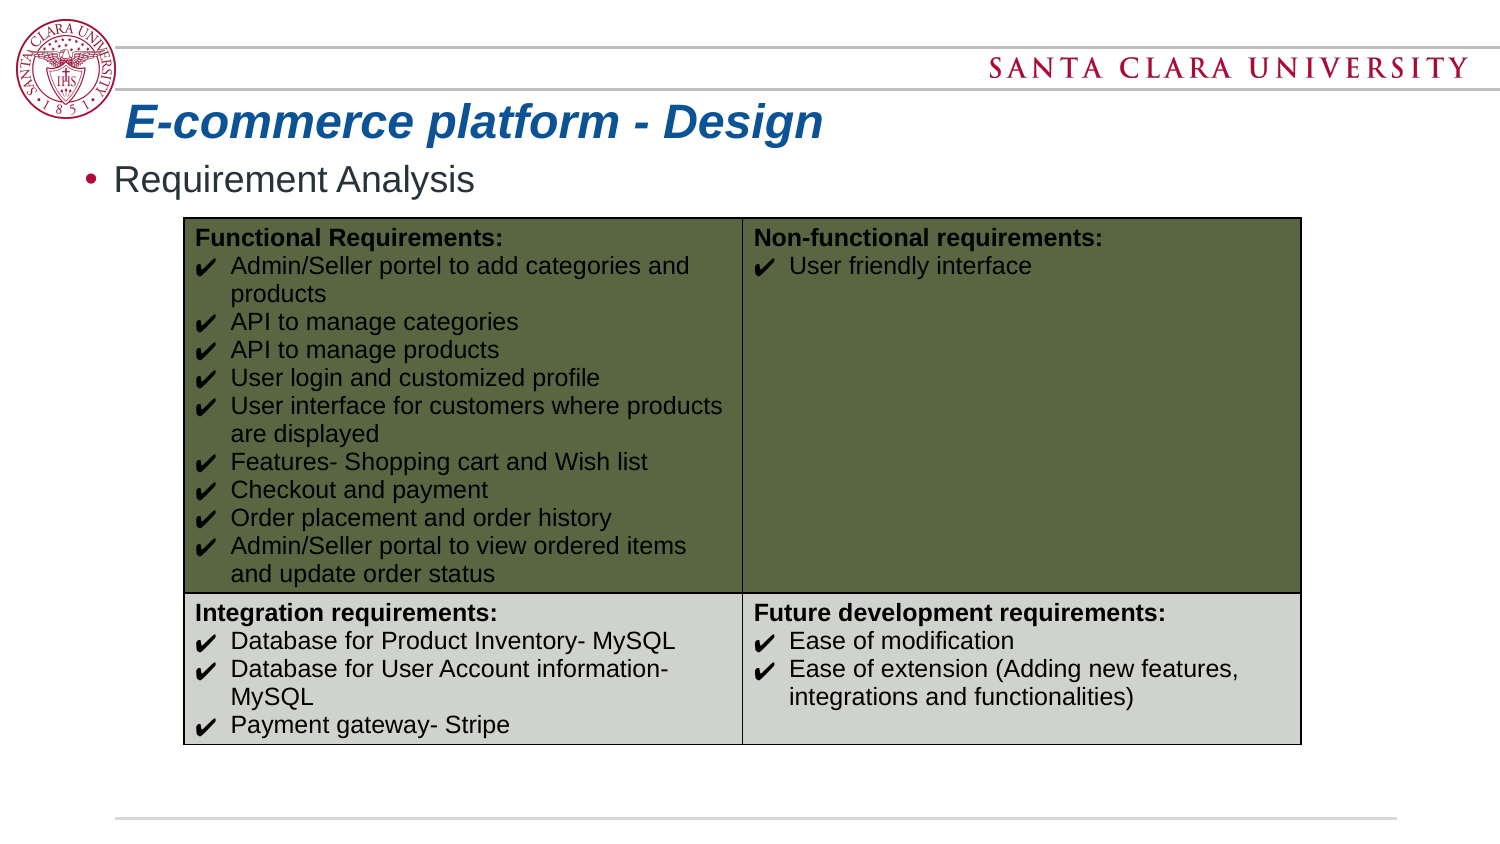

# E-commerce platform - Design
Requirement Analysis

| Functional Requirements: Admin/Seller portel to add categories and products API to manage categories API to manage products User login and customized profile User interface for customers where products are displayed Features- Shopping cart and Wish list Checkout and payment Order placement and order history Admin/Seller portal to view ordered items and update order status | Non-functional requirements: User friendly interface |
| --- | --- |
| Integration requirements: Database for Product Inventory- MySQL Database for User Account information- MySQL Payment gateway- Stripe | Future development requirements: Ease of modification Ease of extension (Adding new features, integrations and functionalities) |